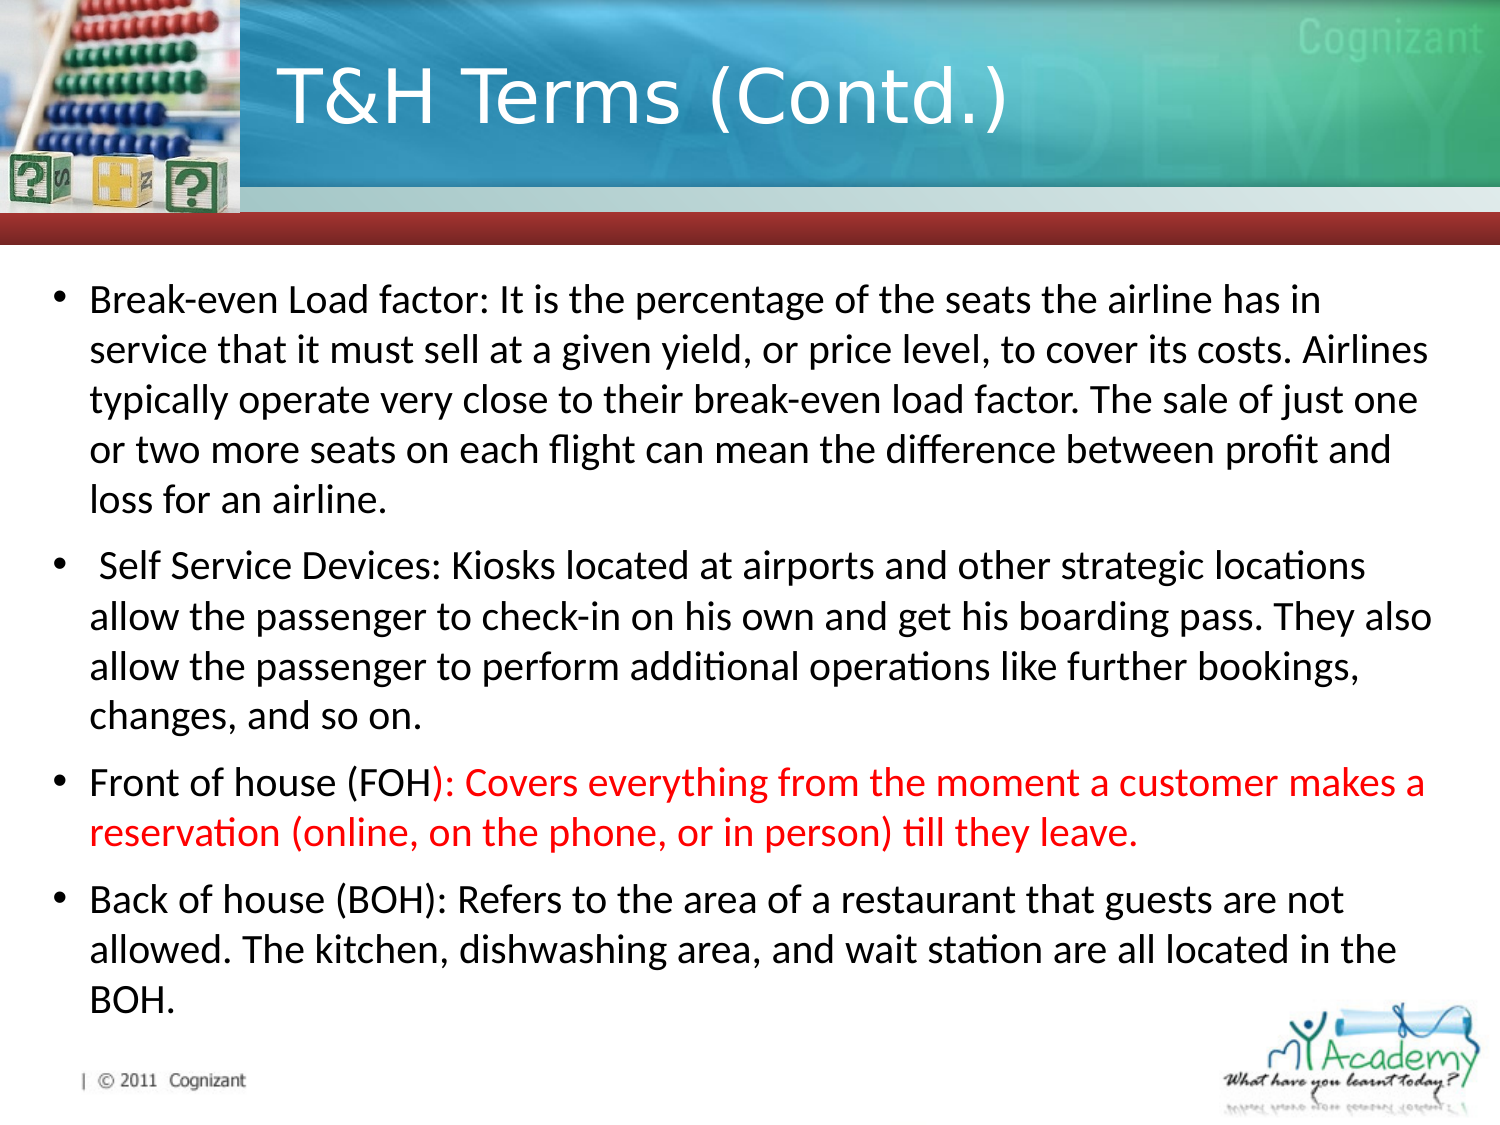

# T&H Terms (Contd.)
Break-even Load factor: It is the percentage of the seats the airline has in service that it must sell at a given yield, or price level, to cover its costs. Airlines typically operate very close to their break-even load factor. The sale of just one or two more seats on each flight can mean the difference between profit and loss for an airline.
 Self Service Devices: Kiosks located at airports and other strategic locations allow the passenger to check-in on his own and get his boarding pass. They also allow the passenger to perform additional operations like further bookings, changes, and so on.
Front of house (FOH): Covers everything from the moment a customer makes a reservation (online, on the phone, or in person) till they leave.
Back of house (BOH): Refers to the area of a restaurant that guests are not allowed. The kitchen, dishwashing area, and wait station are all located in the BOH.